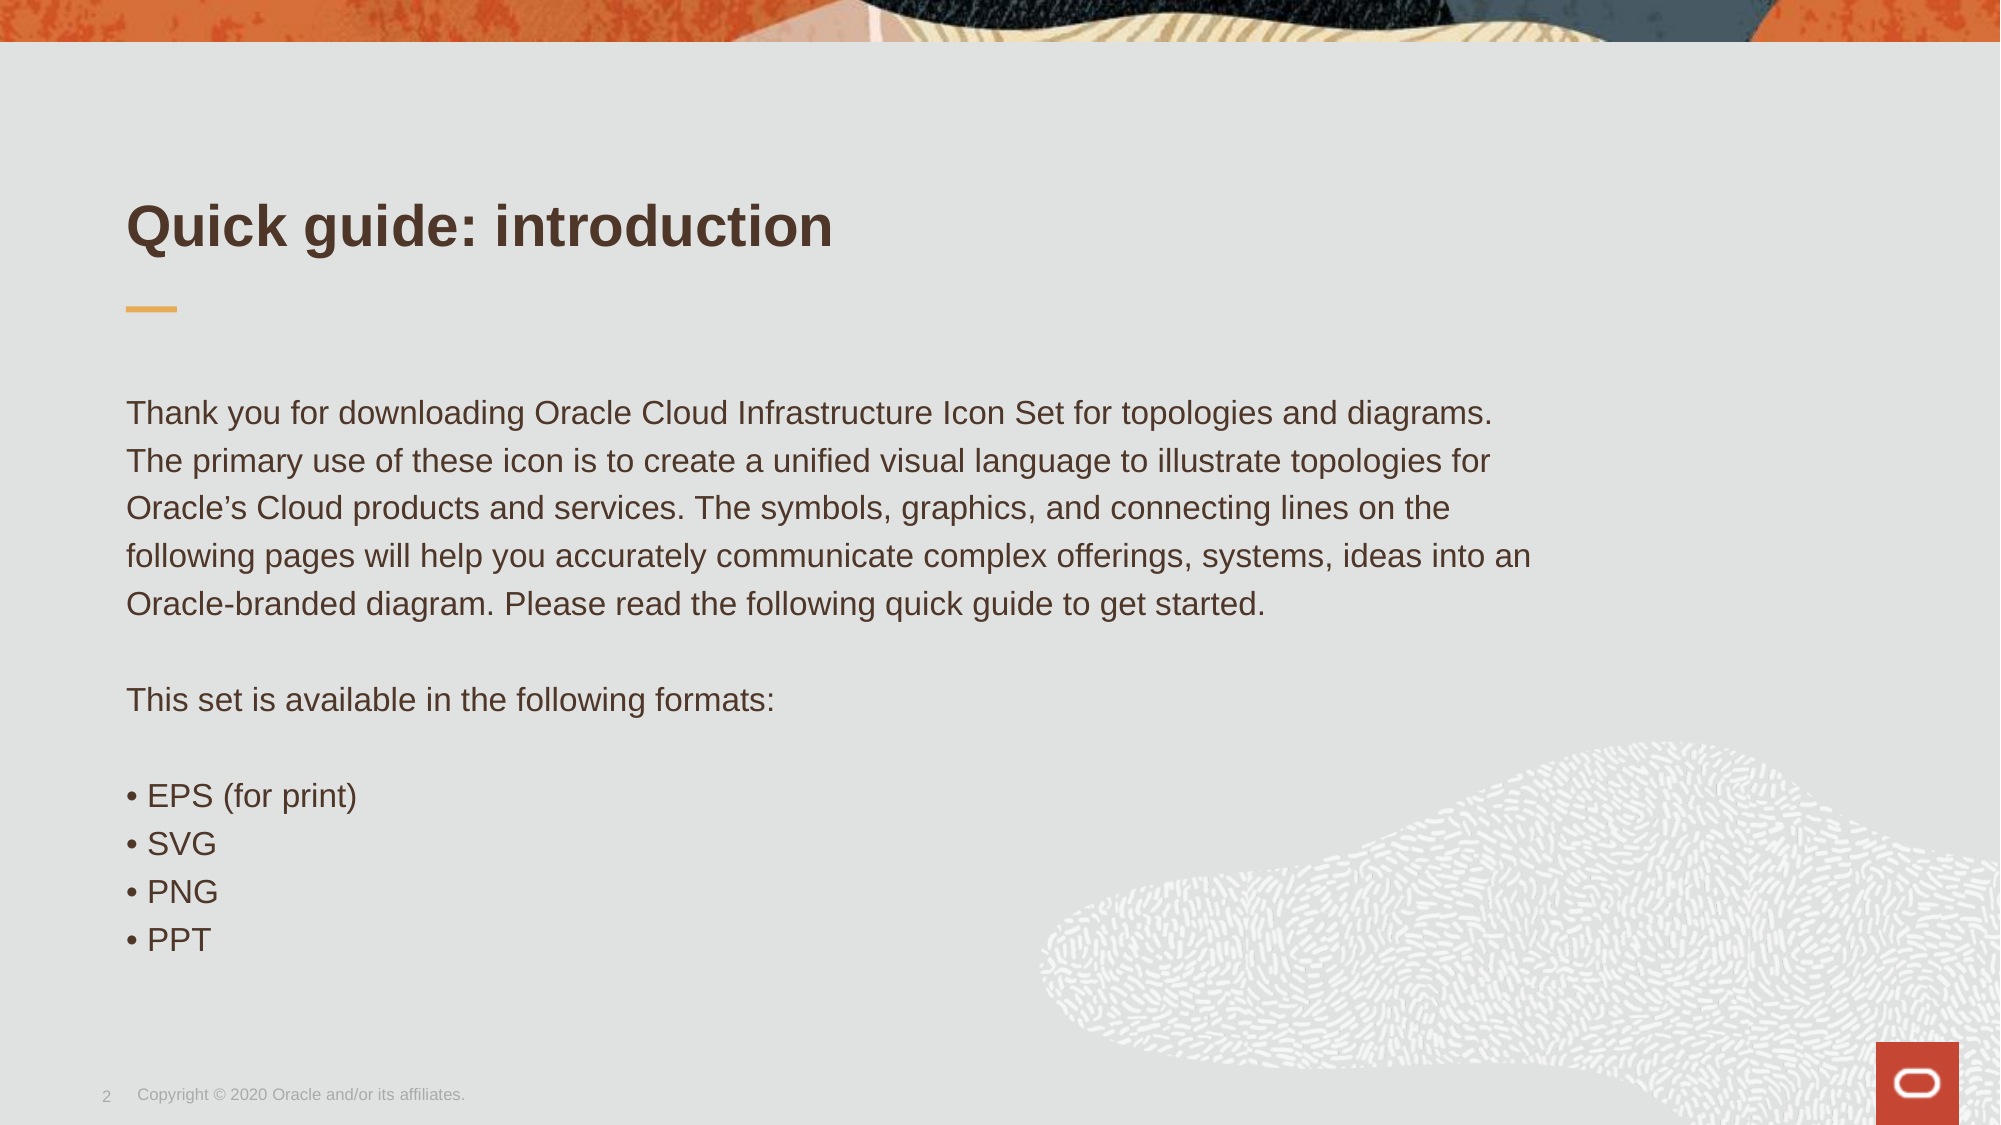

# Quick guide: introduction
Thank you for downloading Oracle Cloud Infrastructure Icon Set for topologies and diagrams.
The primary use of these icon is to create a unified visual language to illustrate topologies for Oracle’s Cloud products and services. The symbols, graphics, and connecting lines on the following pages will help you accurately communicate complex offerings, systems, ideas into an Oracle-branded diagram. Please read the following quick guide to get started.

This set is available in the following formats:

• EPS (for print)
• SVG
• PNG
• PPT
Copyright © 2020 Oracle and/or its affiliates.